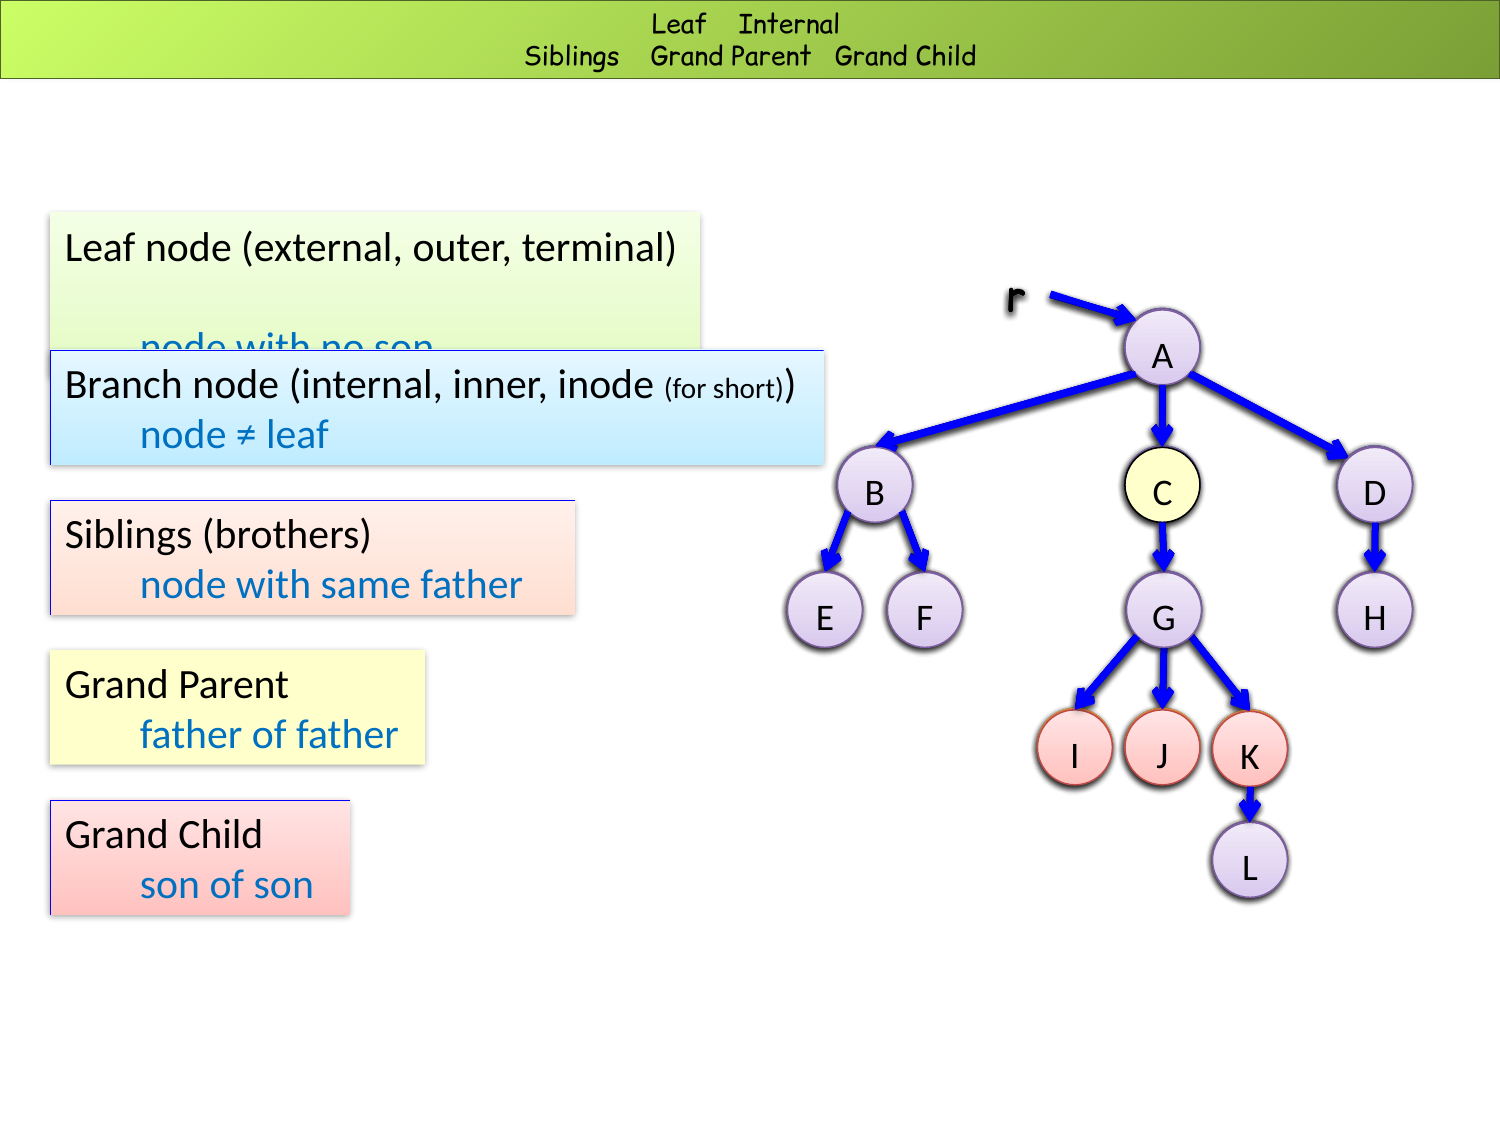

# Leaf    Internal Siblings    Grand Parent   Grand Child
Leaf node (external, outer, terminal)
node with no son
r
A
B
E
F
C
G
I
J
K
L
D
H
r
A
B
E
F
C
G
I
J
K
L
D
H
r
A
B
E
F
C
G
I
J
K
L
D
H
r
A
B
E
F
C
G
I
J
K
L
D
H
r
A
B
E
F
C
G
I
J
K
L
D
H
Branch node (internal, inner, inode (for short))
node ≠ leaf
Siblings (brothers)
node with same father
Grand Parent
father of father
Grand Child
son of son